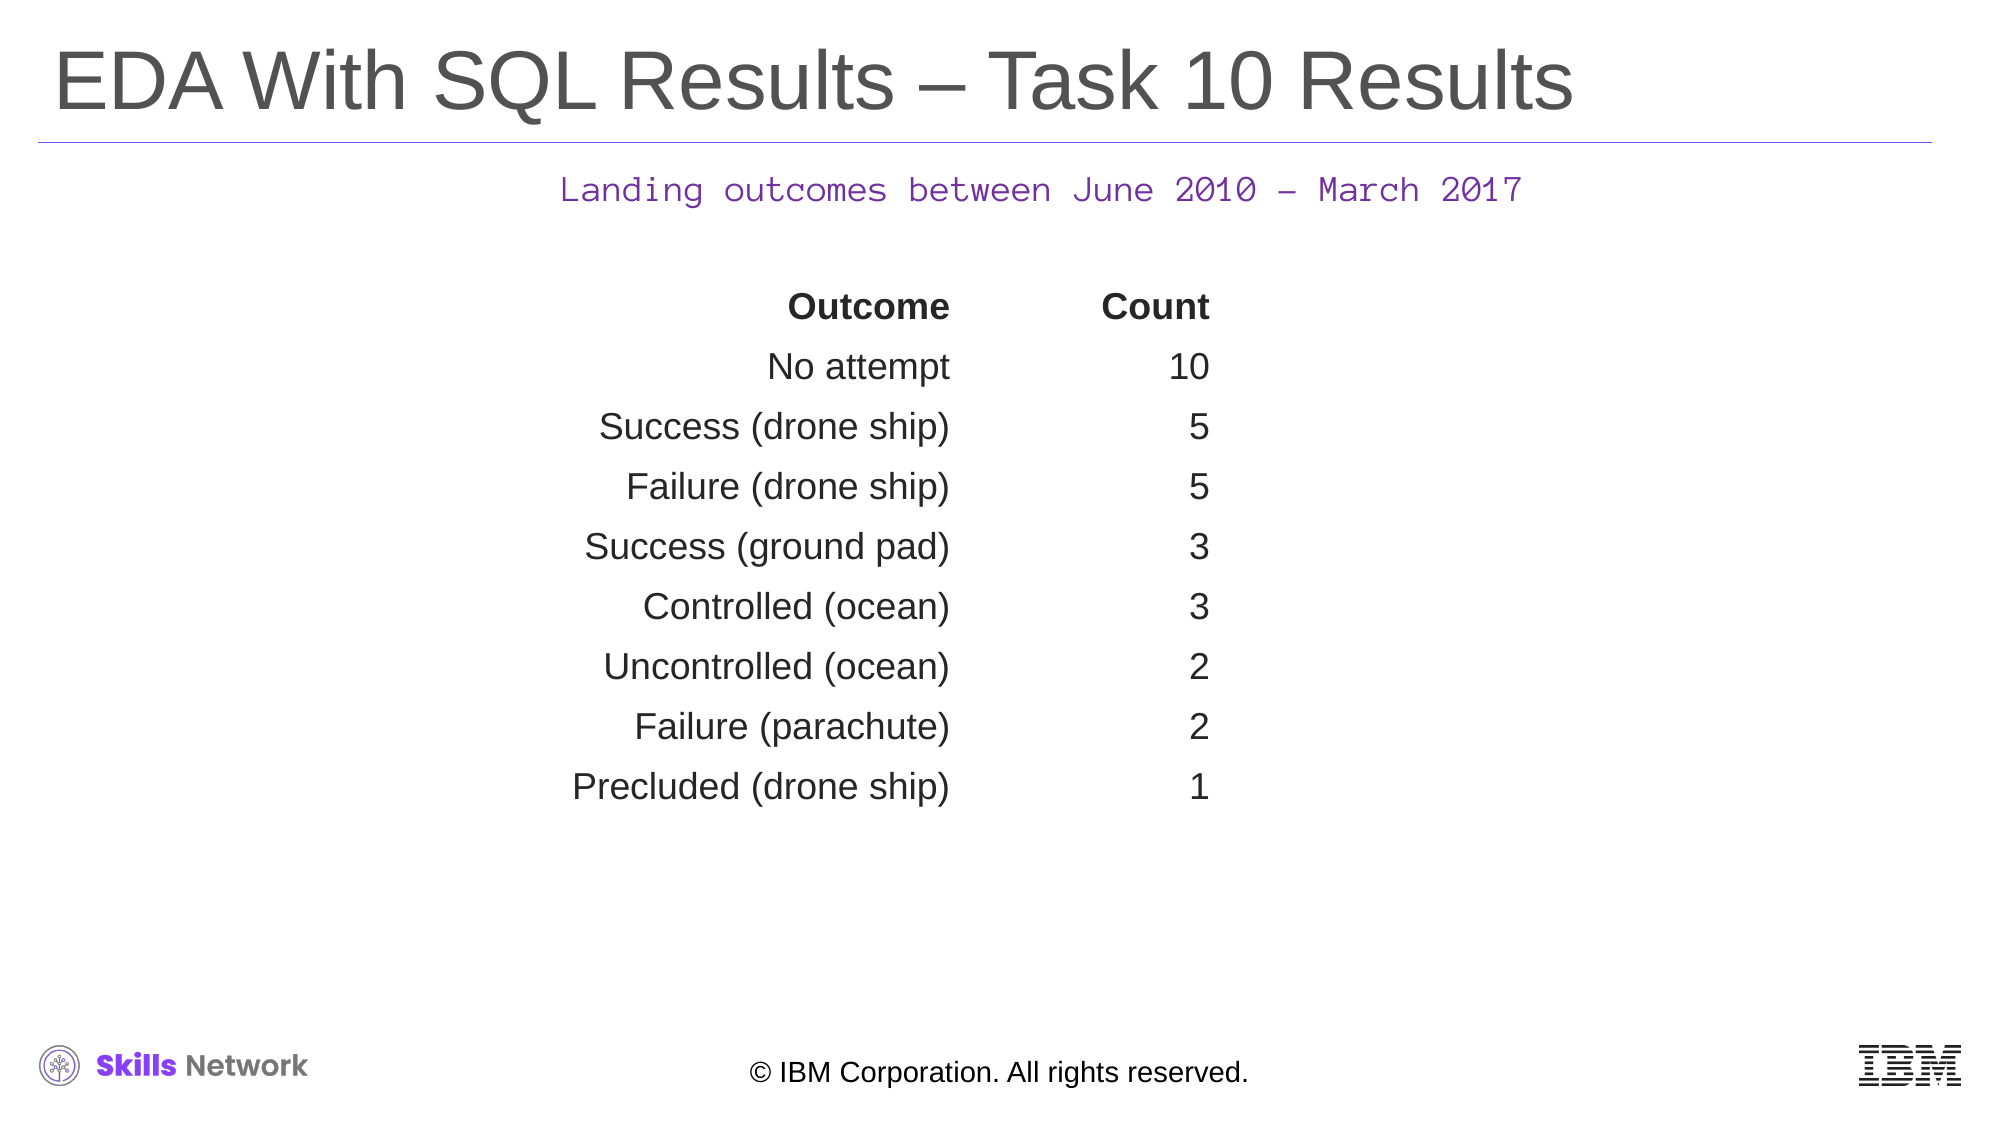

# EDA With SQL Results – Task 10 Results
Landing outcomes between June 2010 - March 2017
| Outcome | Count |
| --- | --- |
| No attempt | 10 |
| Success (drone ship) | 5 |
| Failure (drone ship) | 5 |
| Success (ground pad) | 3 |
| Controlled (ocean) | 3 |
| Uncontrolled (ocean) | 2 |
| Failure (parachute) | 2 |
| Precluded (drone ship) | 1 |